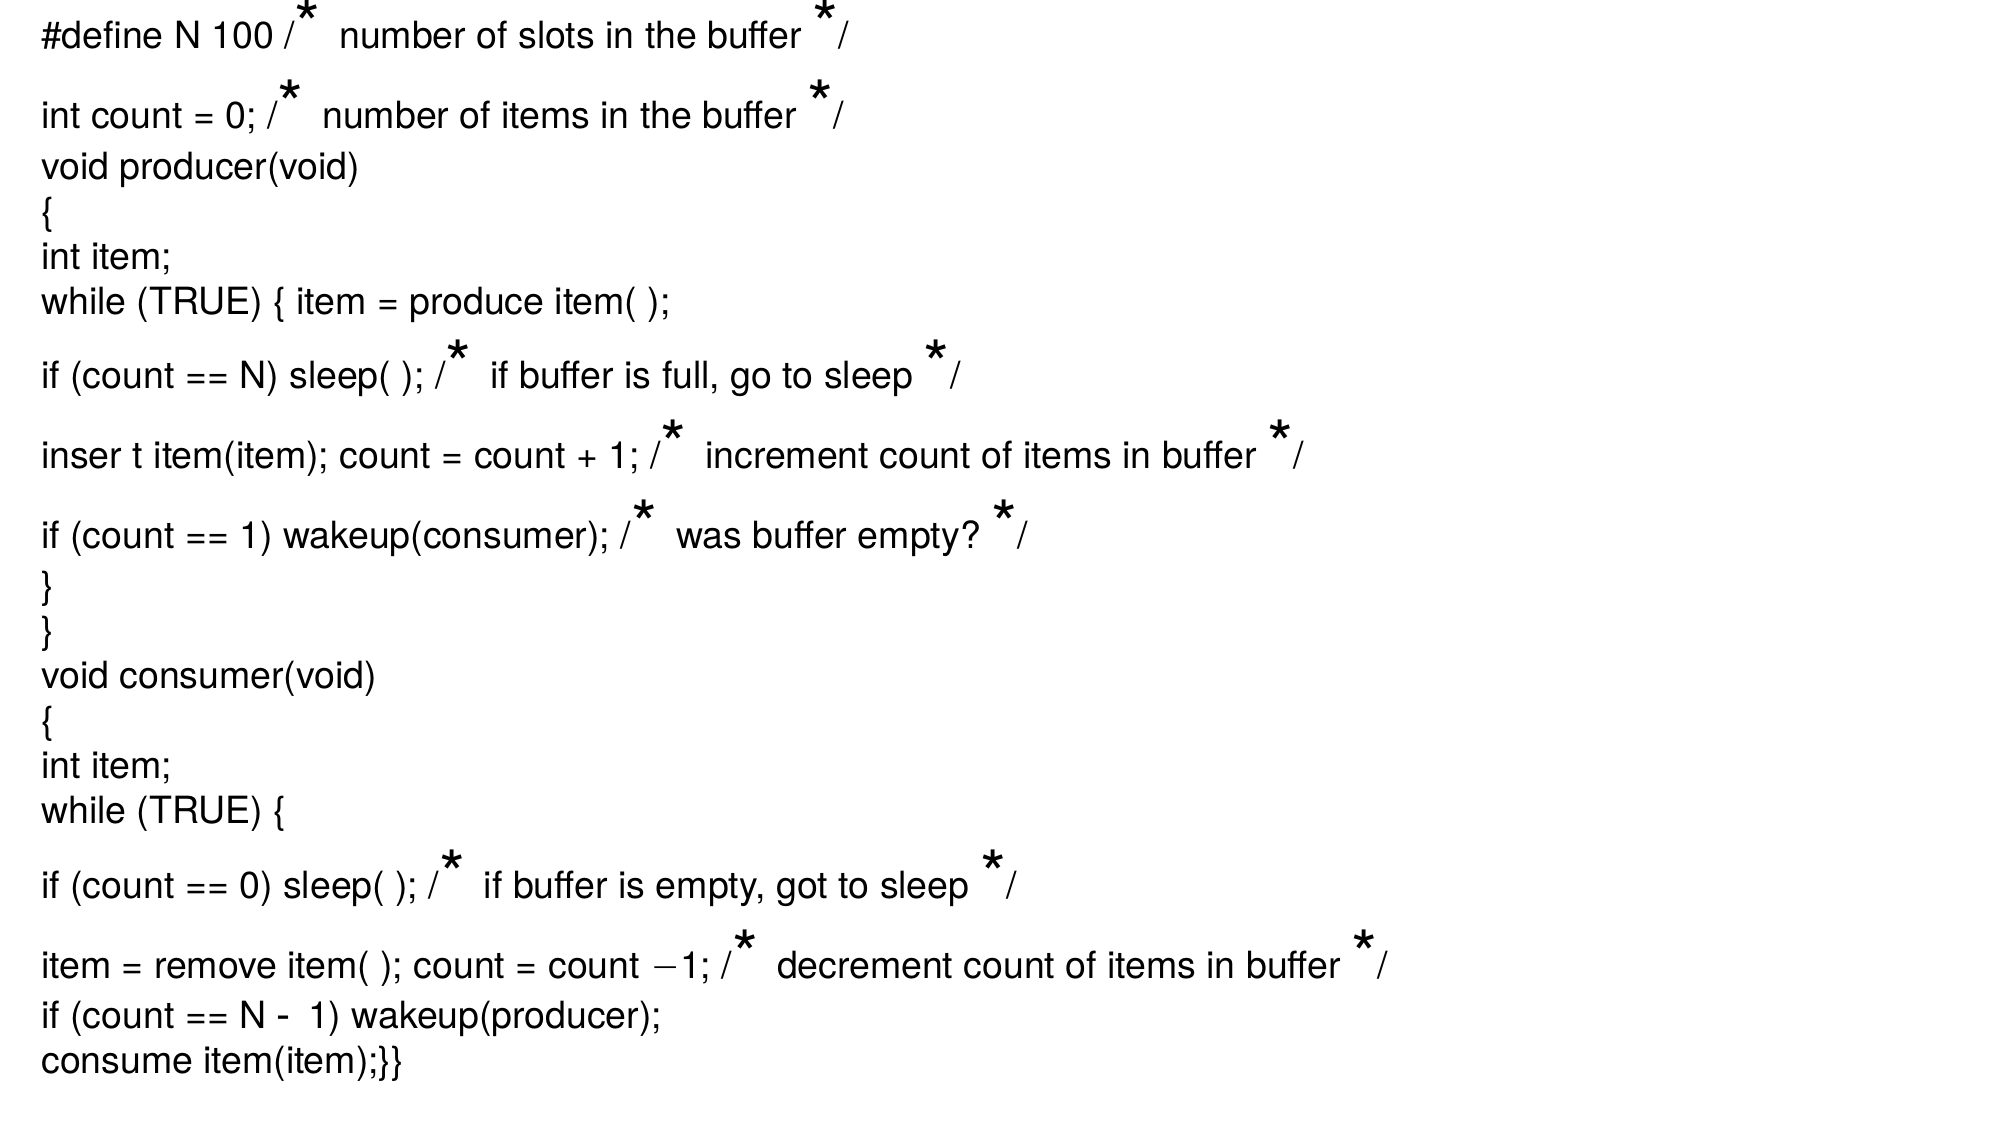

#define N 100 /* number of slots in the buffer */
int count = 0; /* number of items in the buffer */
void producer(void)
{
int item;
while (TRUE) { item = produce item( );
if (count == N) sleep( ); /* if buffer is full, go to sleep */
inser t item(item); count = count + 1; /* increment count of items in buffer */
if (count == 1) wakeup(consumer); /* was buffer empty? */
}
}
void consumer(void)
{
int item;
while (TRUE) {
if (count == 0) sleep( ); /* if buffer is empty, got to sleep */
item = remove item( ); count = count −1; /* decrement count of items in buffer */
if (count == N − 1) wakeup(producer);
consume item(item);}}